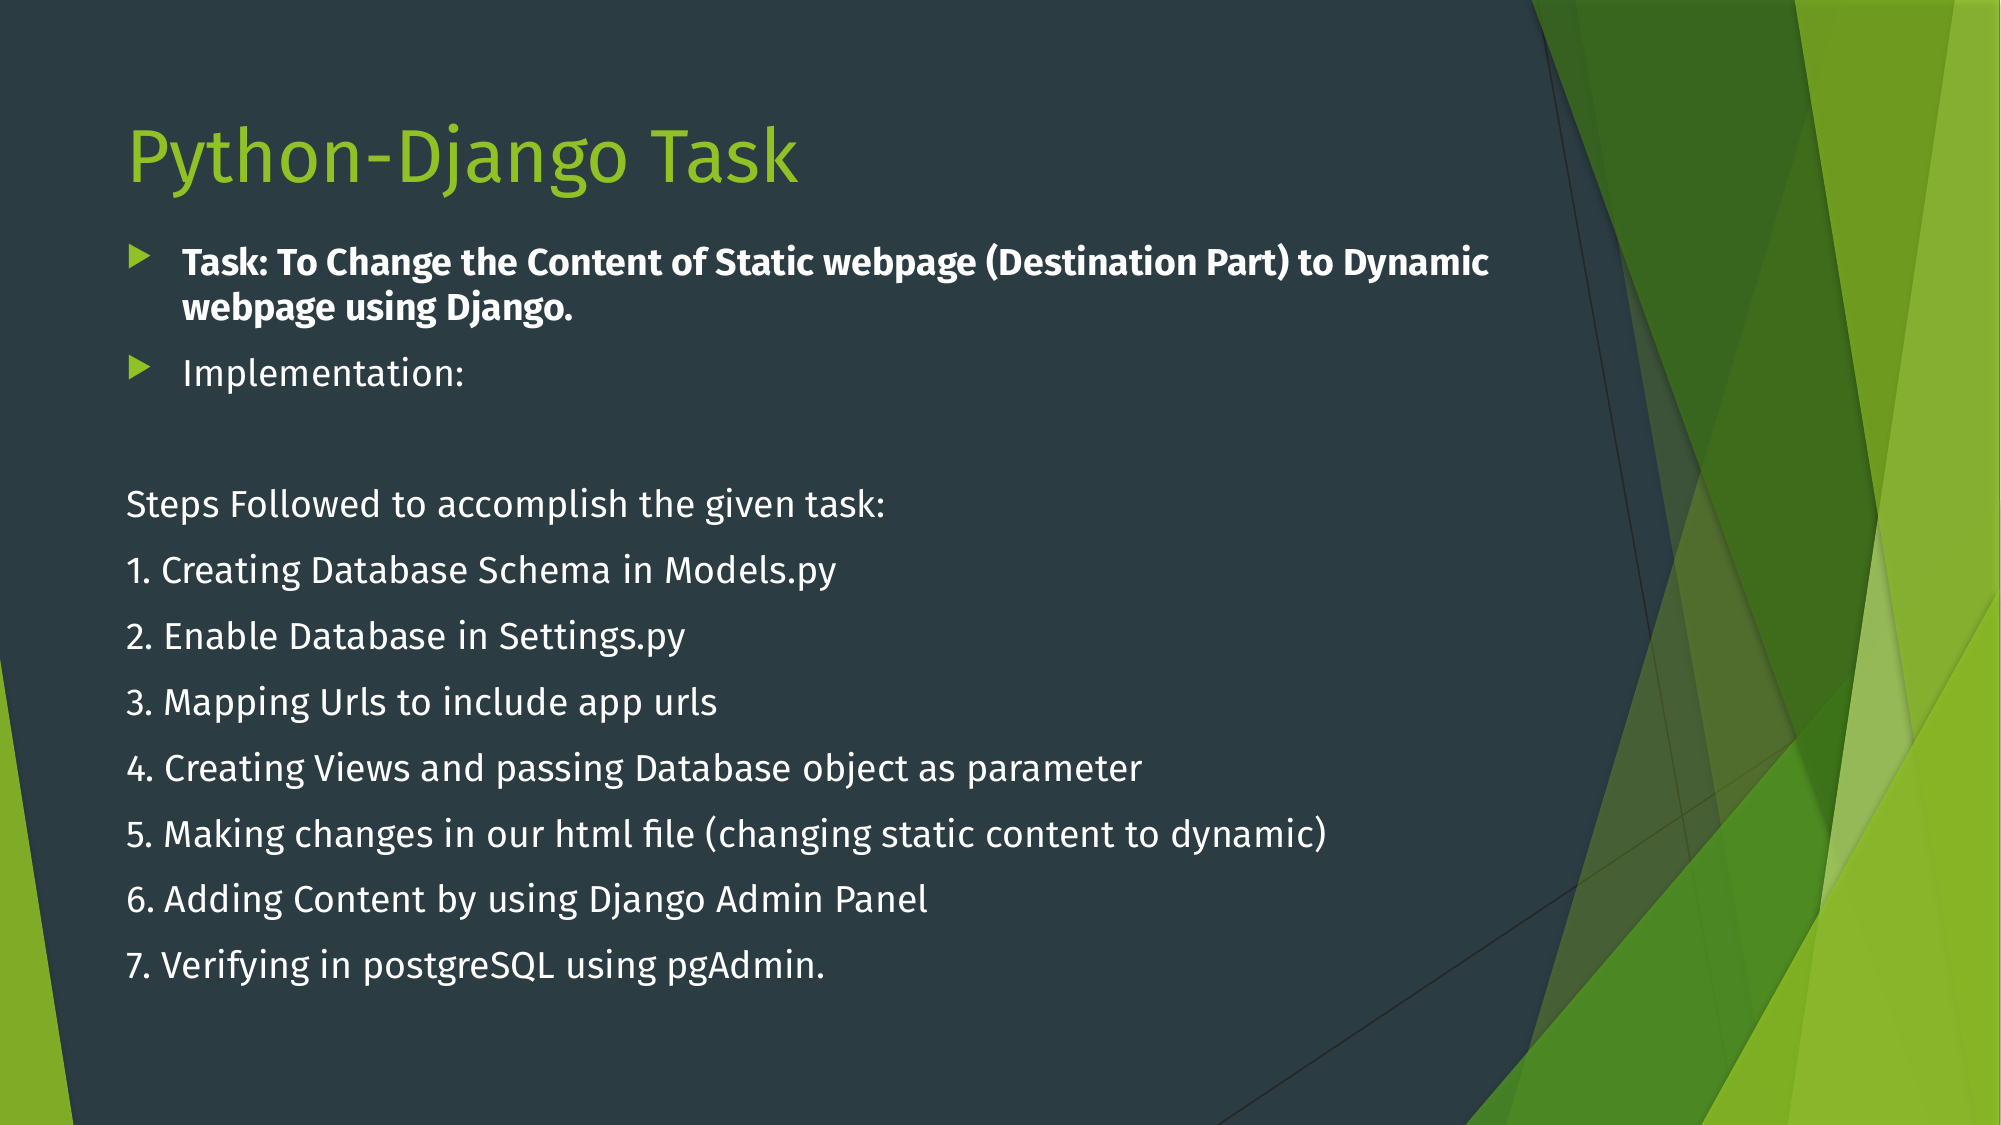

# Python-Django Task
Task: To Change the Content of Static webpage (Destination Part) to Dynamic webpage using Django.
Implementation:

Steps Followed to accomplish the given task:
1. Creating Database Schema in Models.py
2. Enable Database in Settings.py
3. Mapping Urls to include app urls
4. Creating Views and passing Database object as parameter
5. Making changes in our html file (changing static content to dynamic)
6. Adding Content by using Django Admin Panel
7. Verifying in postgreSQL using pgAdmin.